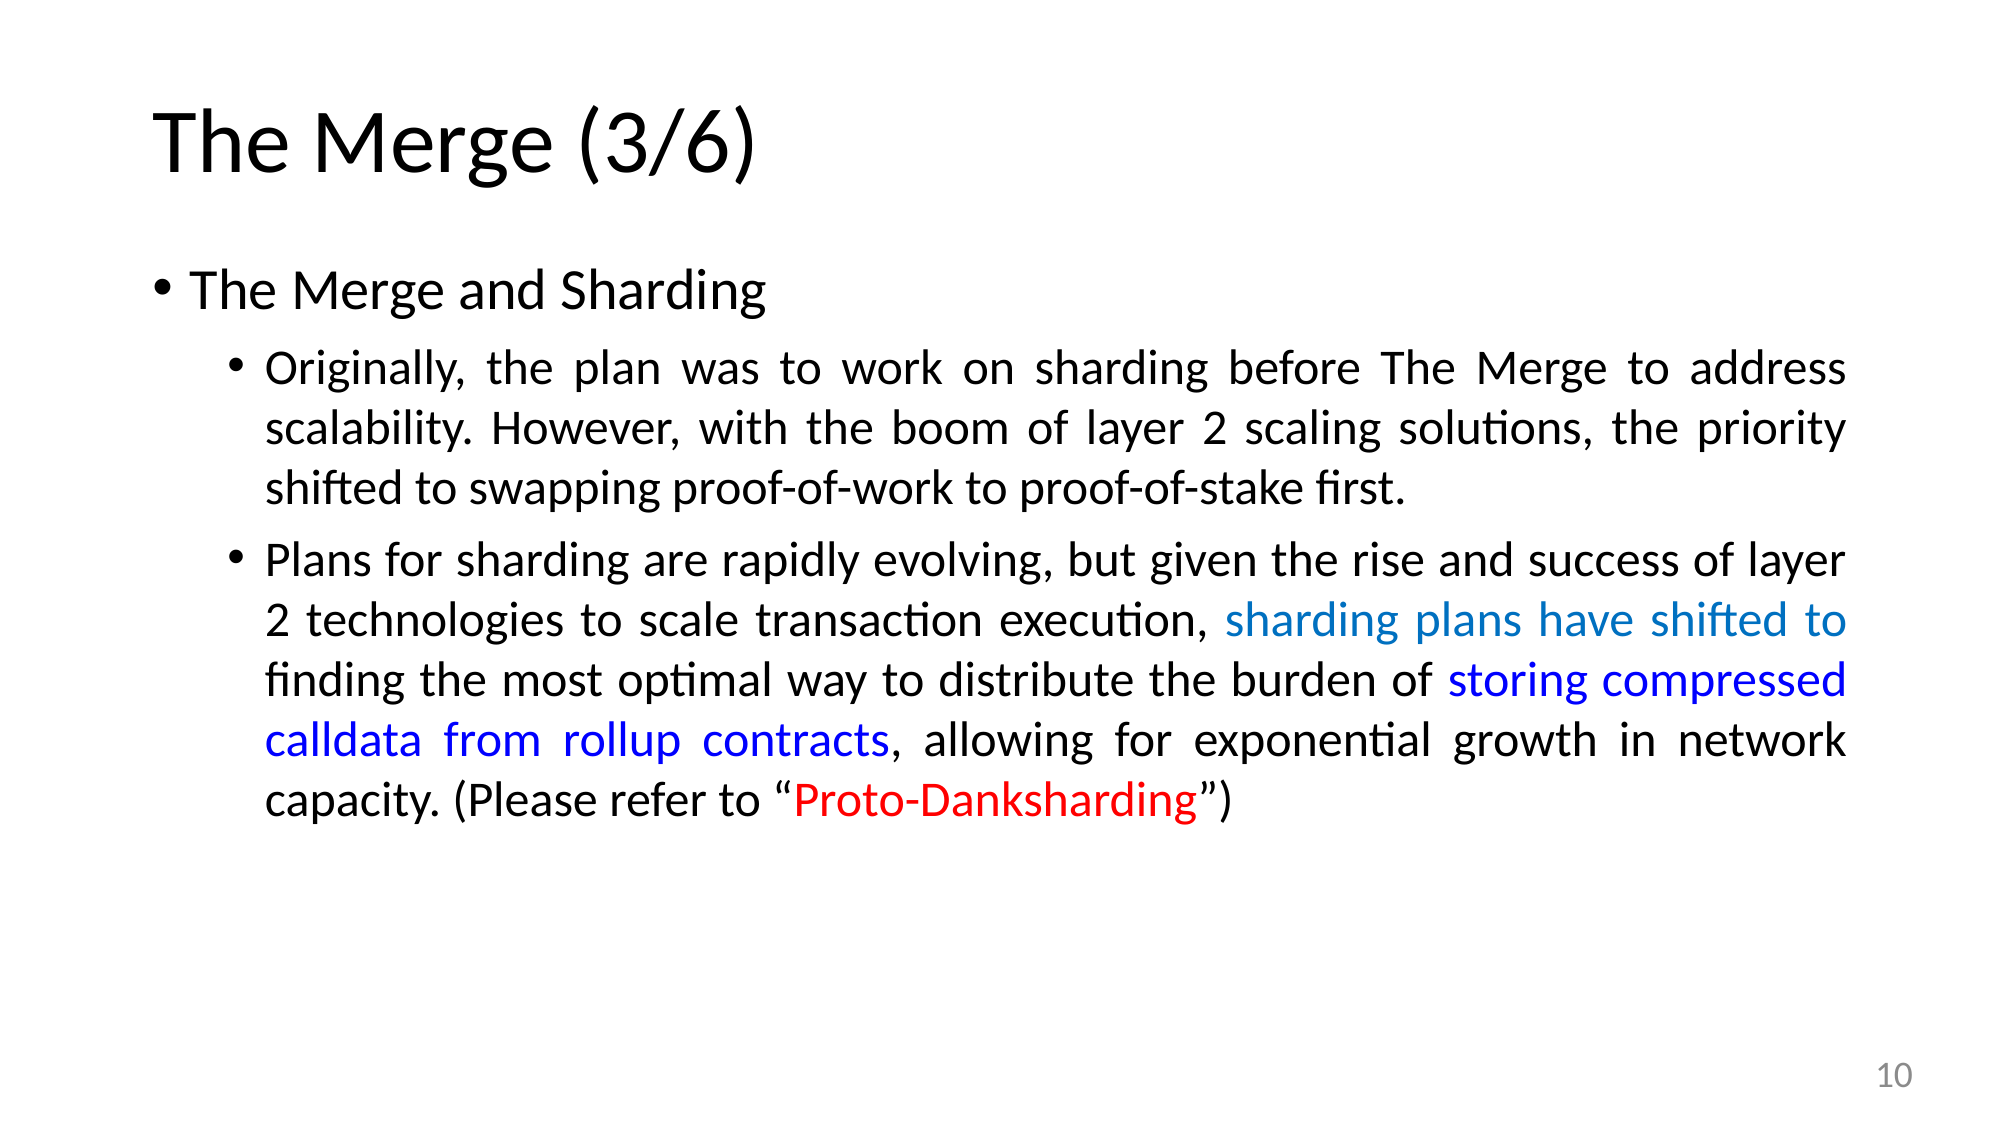

# The Merge (3/6)
The Merge and Sharding
Originally, the plan was to work on sharding before The Merge to address scalability. However, with the boom of layer 2 scaling solutions, the priority shifted to swapping proof-of-work to proof-of-stake first.
Plans for sharding are rapidly evolving, but given the rise and success of layer 2 technologies to scale transaction execution, sharding plans have shifted to finding the most optimal way to distribute the burden of storing compressed calldata from rollup contracts, allowing for exponential growth in network capacity. (Please refer to “Proto-Danksharding”)
10